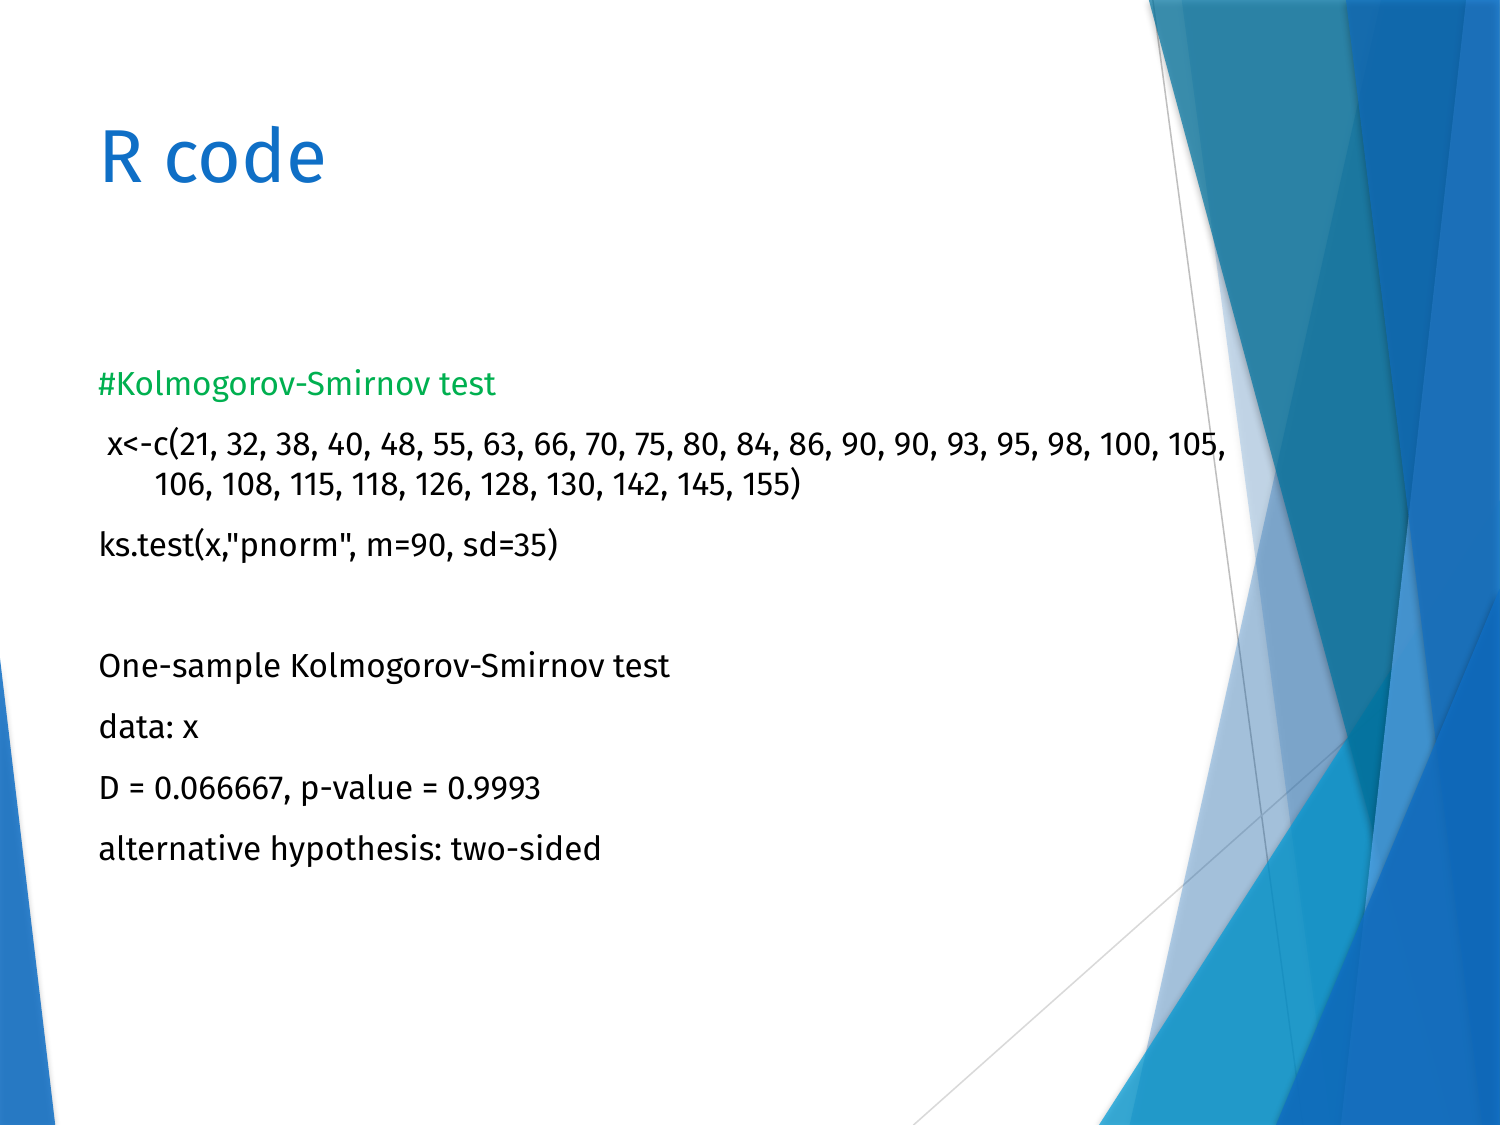

# R code
#Kolmogorov-Smirnov test
 x<-c(21, 32, 38, 40, 48, 55, 63, 66, 70, 75, 80, 84, 86, 90, 90, 93, 95, 98, 100, 105, 106, 108, 115, 118, 126, 128, 130, 142, 145, 155)
ks.test(x,"pnorm", m=90, sd=35)

One-sample Kolmogorov-Smirnov test
data: x
D = 0.066667, p-value = 0.9993
alternative hypothesis: two-sided